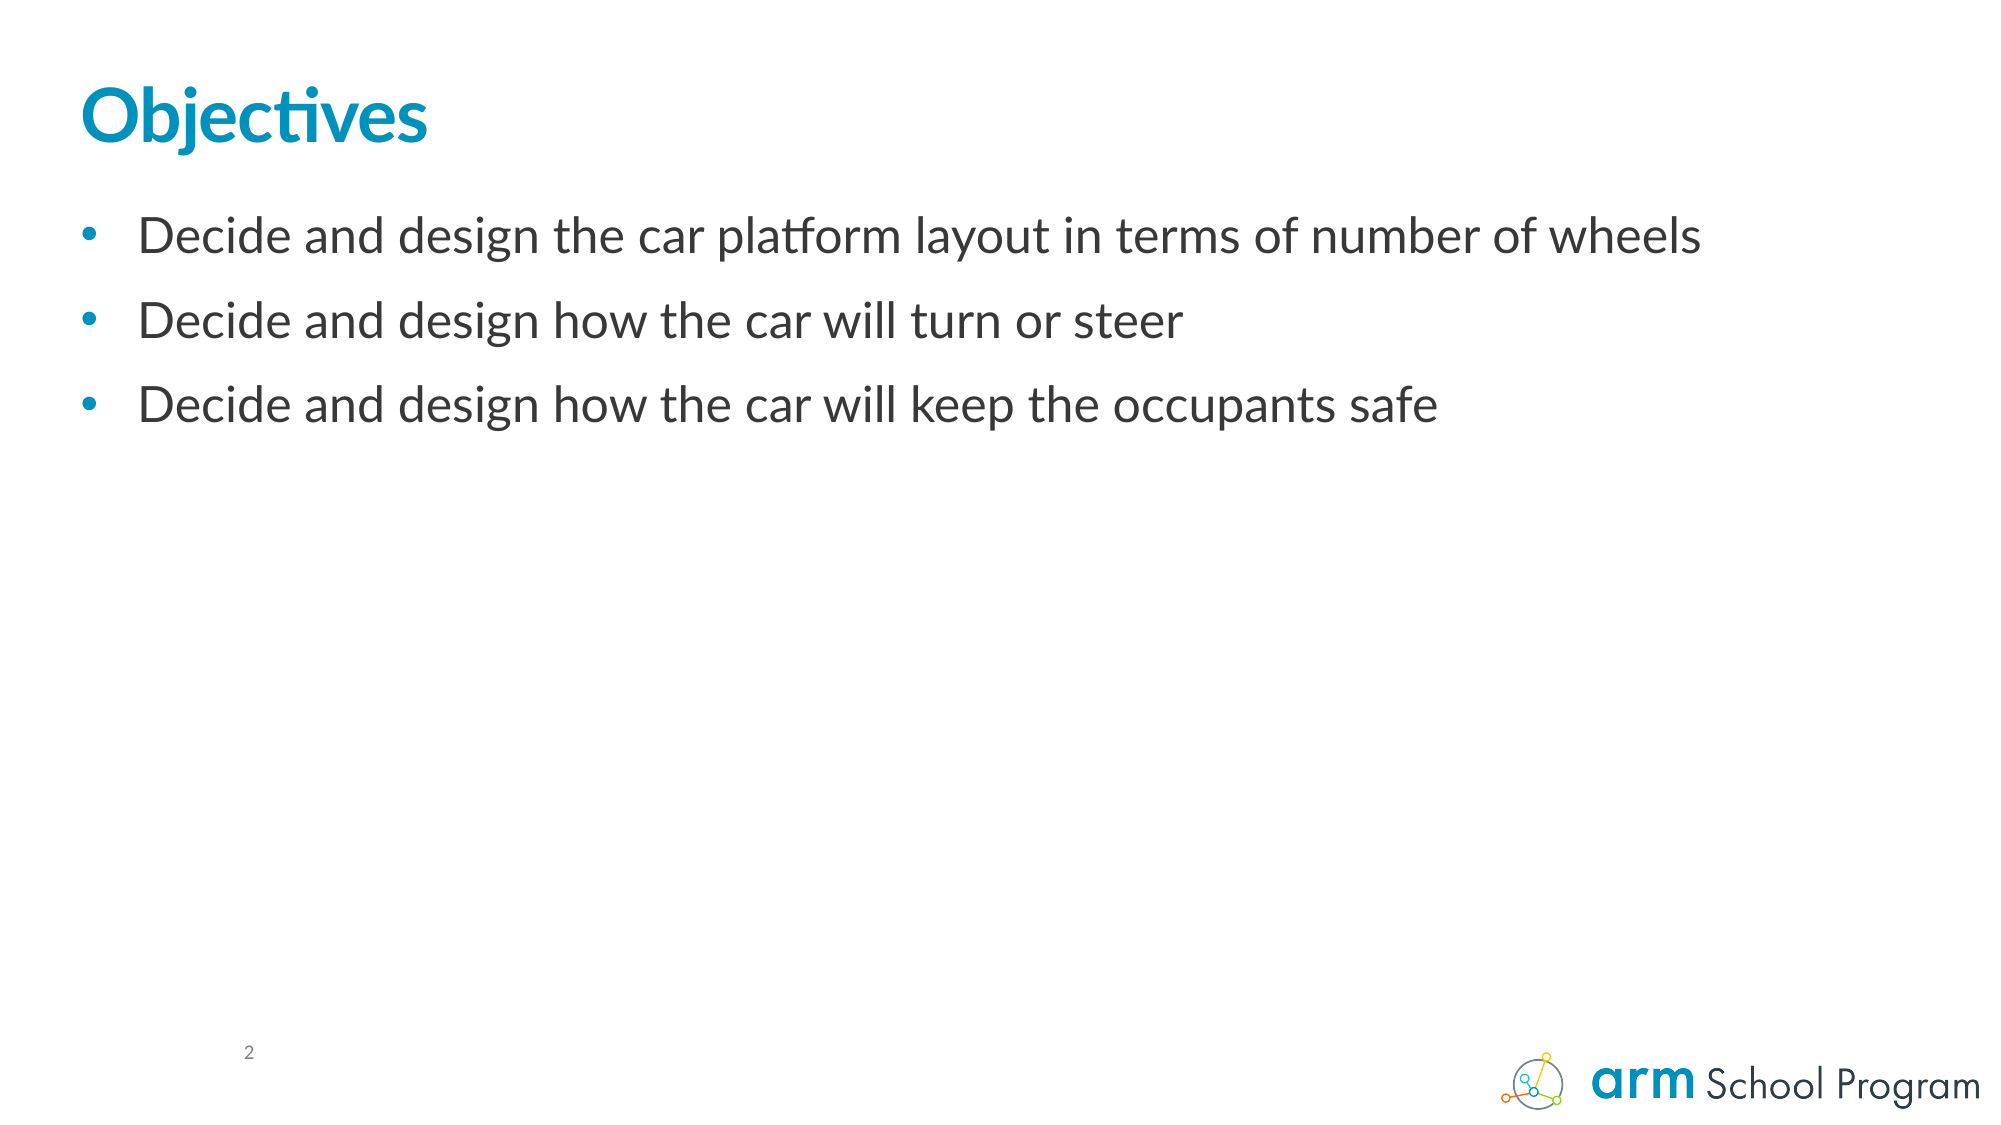

# Objectives
Decide and design the car platform layout in terms of number of wheels
Decide and design how the car will turn or steer
Decide and design how the car will keep the occupants safe